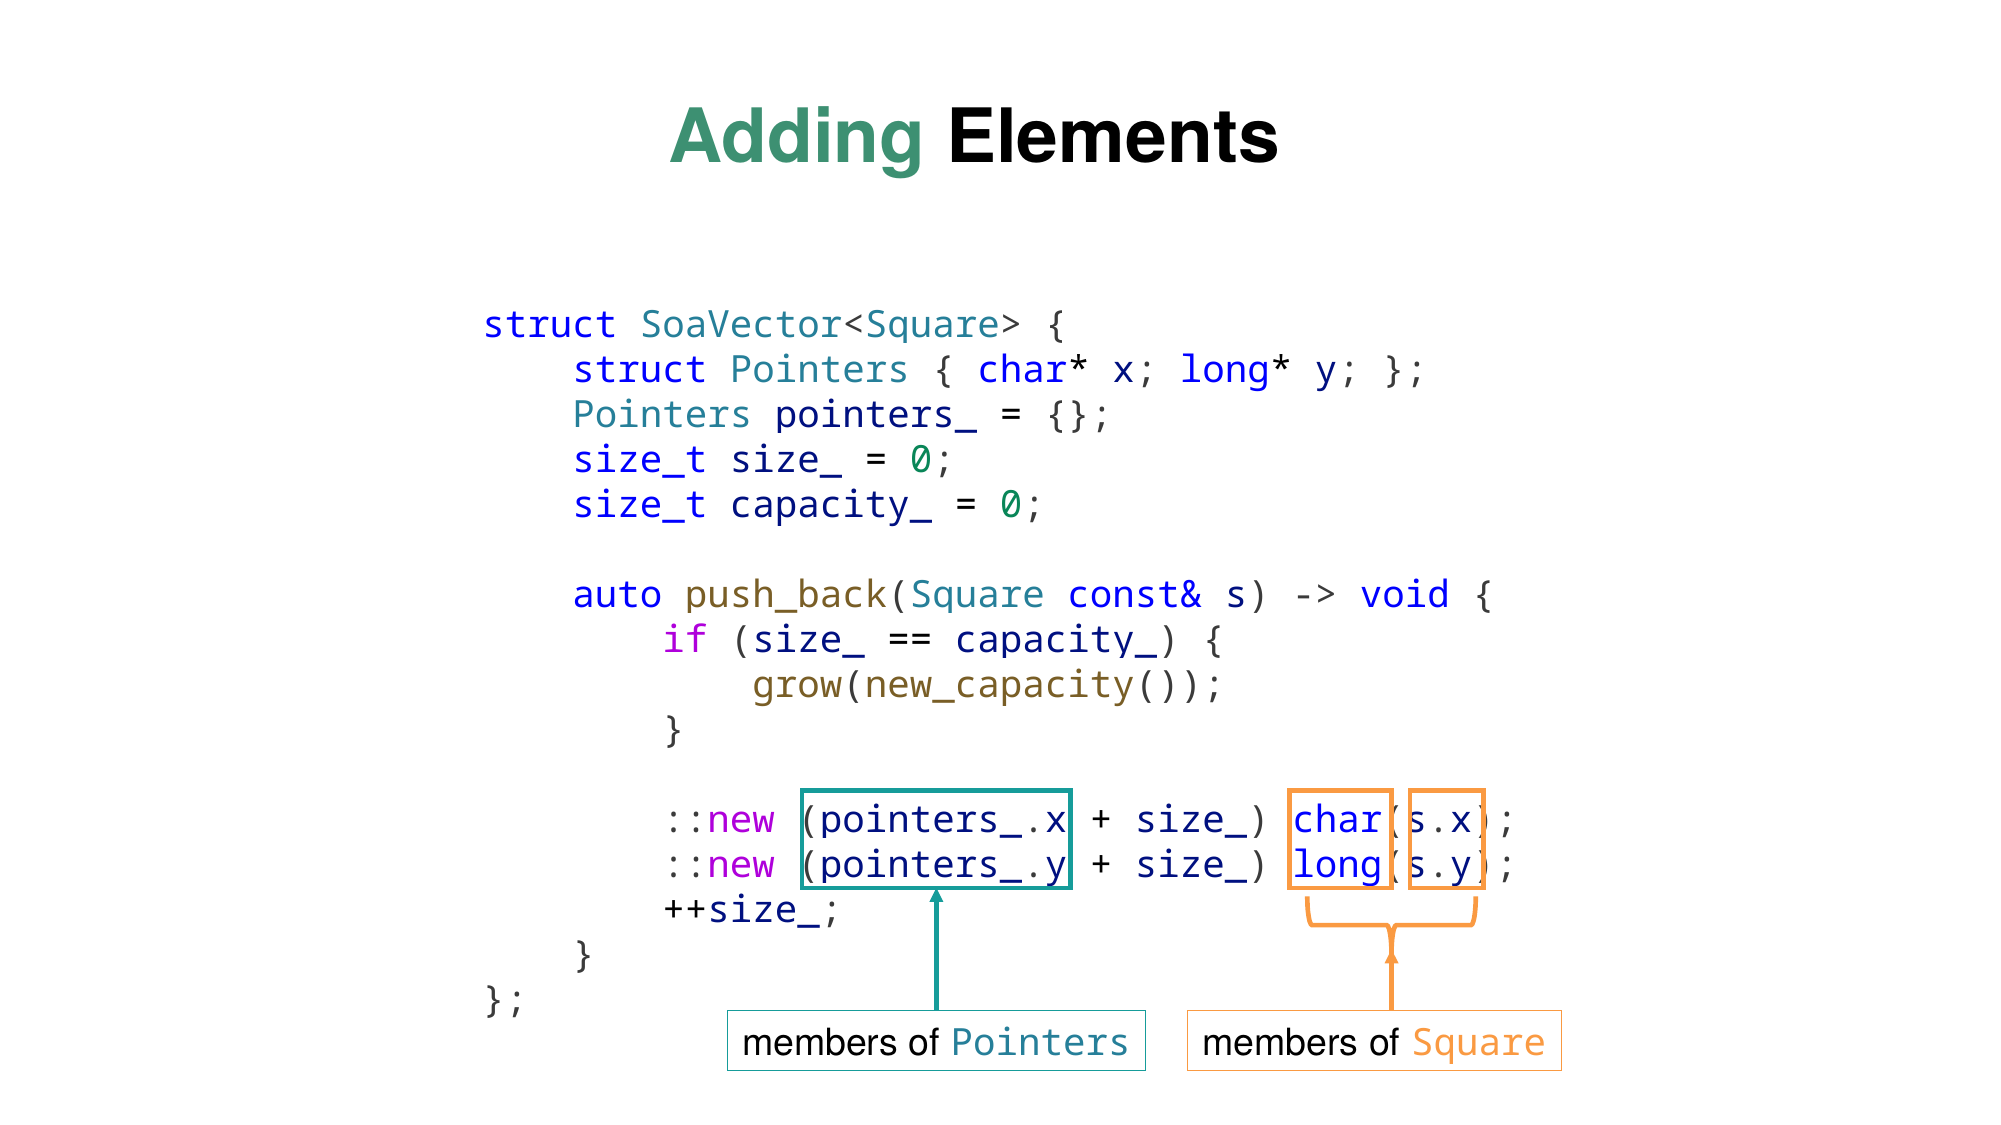

# Adding Elements

struct SoaVector<Square> {
    struct Pointers { char* x; long* y; };
    Pointers pointers_ = {};
    size_t size_ = 0;
    size_t capacity_ = 0;
    auto push_back(Square const& s) -> void {
        if (size_ == capacity_) {
            grow(new_capacity());
        }

        ::new (pointers_.x + size_) char(s.x);
        ::new (pointers_.y + size_) long(s.y);
        ++size_;
    }
};

members of Pointers
members of Square